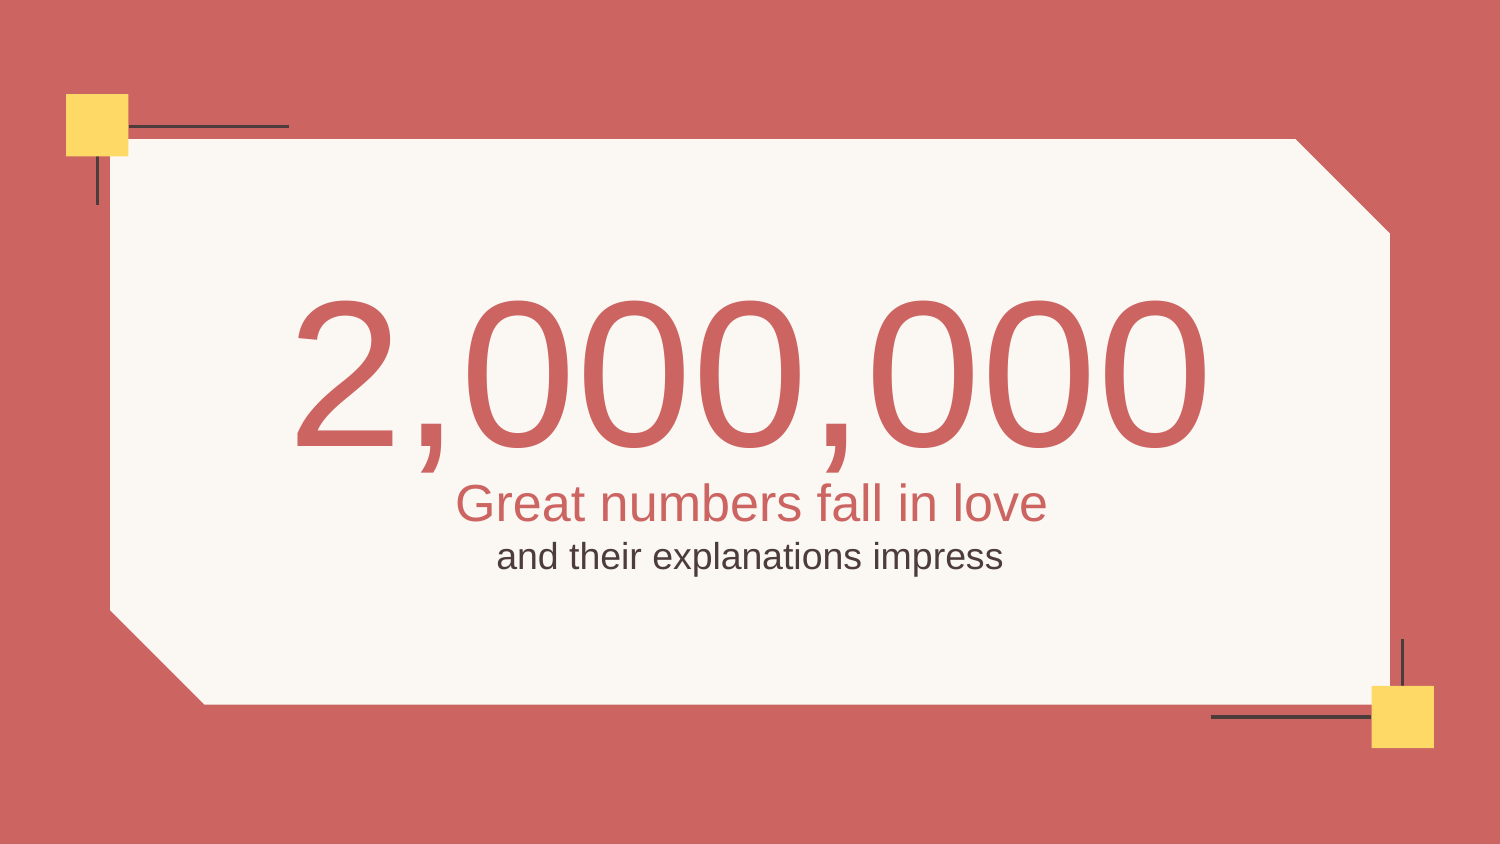

# 2,000,000
Great numbers fall in love
and their explanations impress